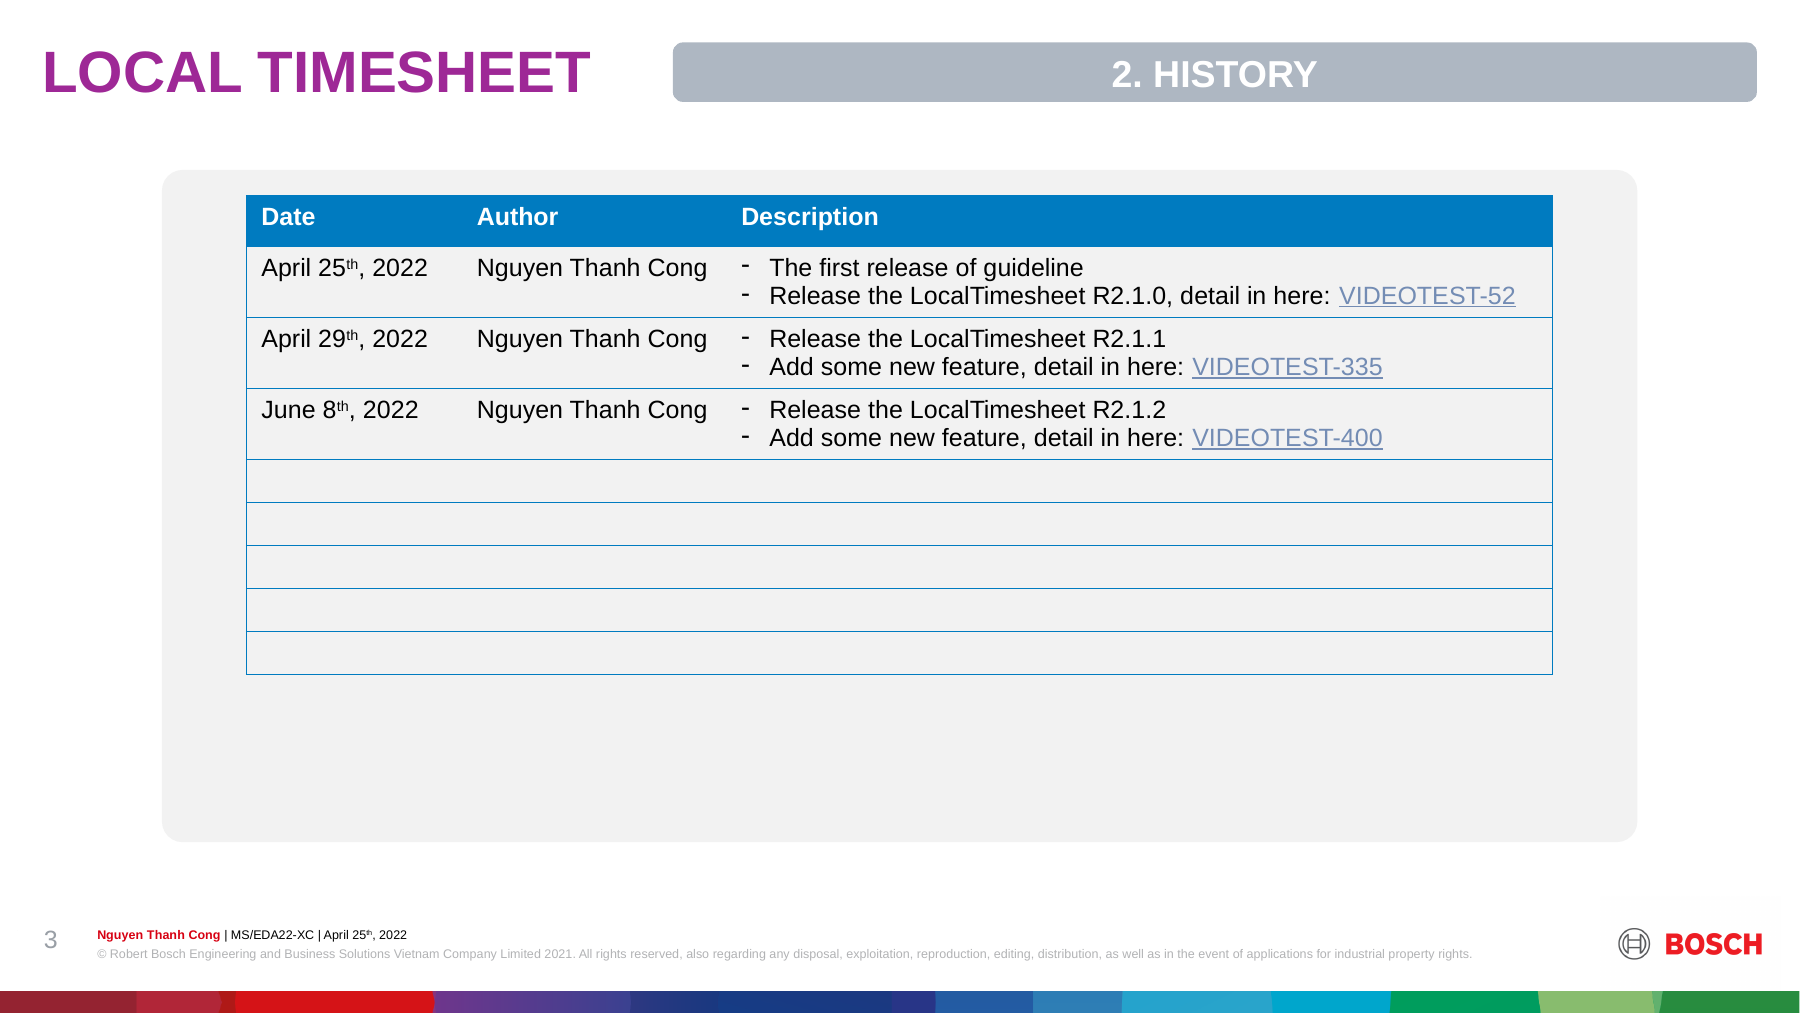

LOCAL TIMESHEET
2. HISTORY

| Date | Author | Description |
| --- | --- | --- |
| April 25th, 2022 | Nguyen Thanh Cong | The first release of guideline Release the LocalTimesheet R2.1.0, detail in here: VIDEOTEST-52 |
| April 29th, 2022 | Nguyen Thanh Cong | Release the LocalTimesheet R2.1.1 Add some new feature, detail in here: VIDEOTEST-335 |
| June 8th, 2022 | Nguyen Thanh Cong | Release the LocalTimesheet R2.1.2 Add some new feature, detail in here: VIDEOTEST-400 |
|  |  |  |
|  |  |  |
|  |  |  |
|  |  |  |
|  |  |  |
3